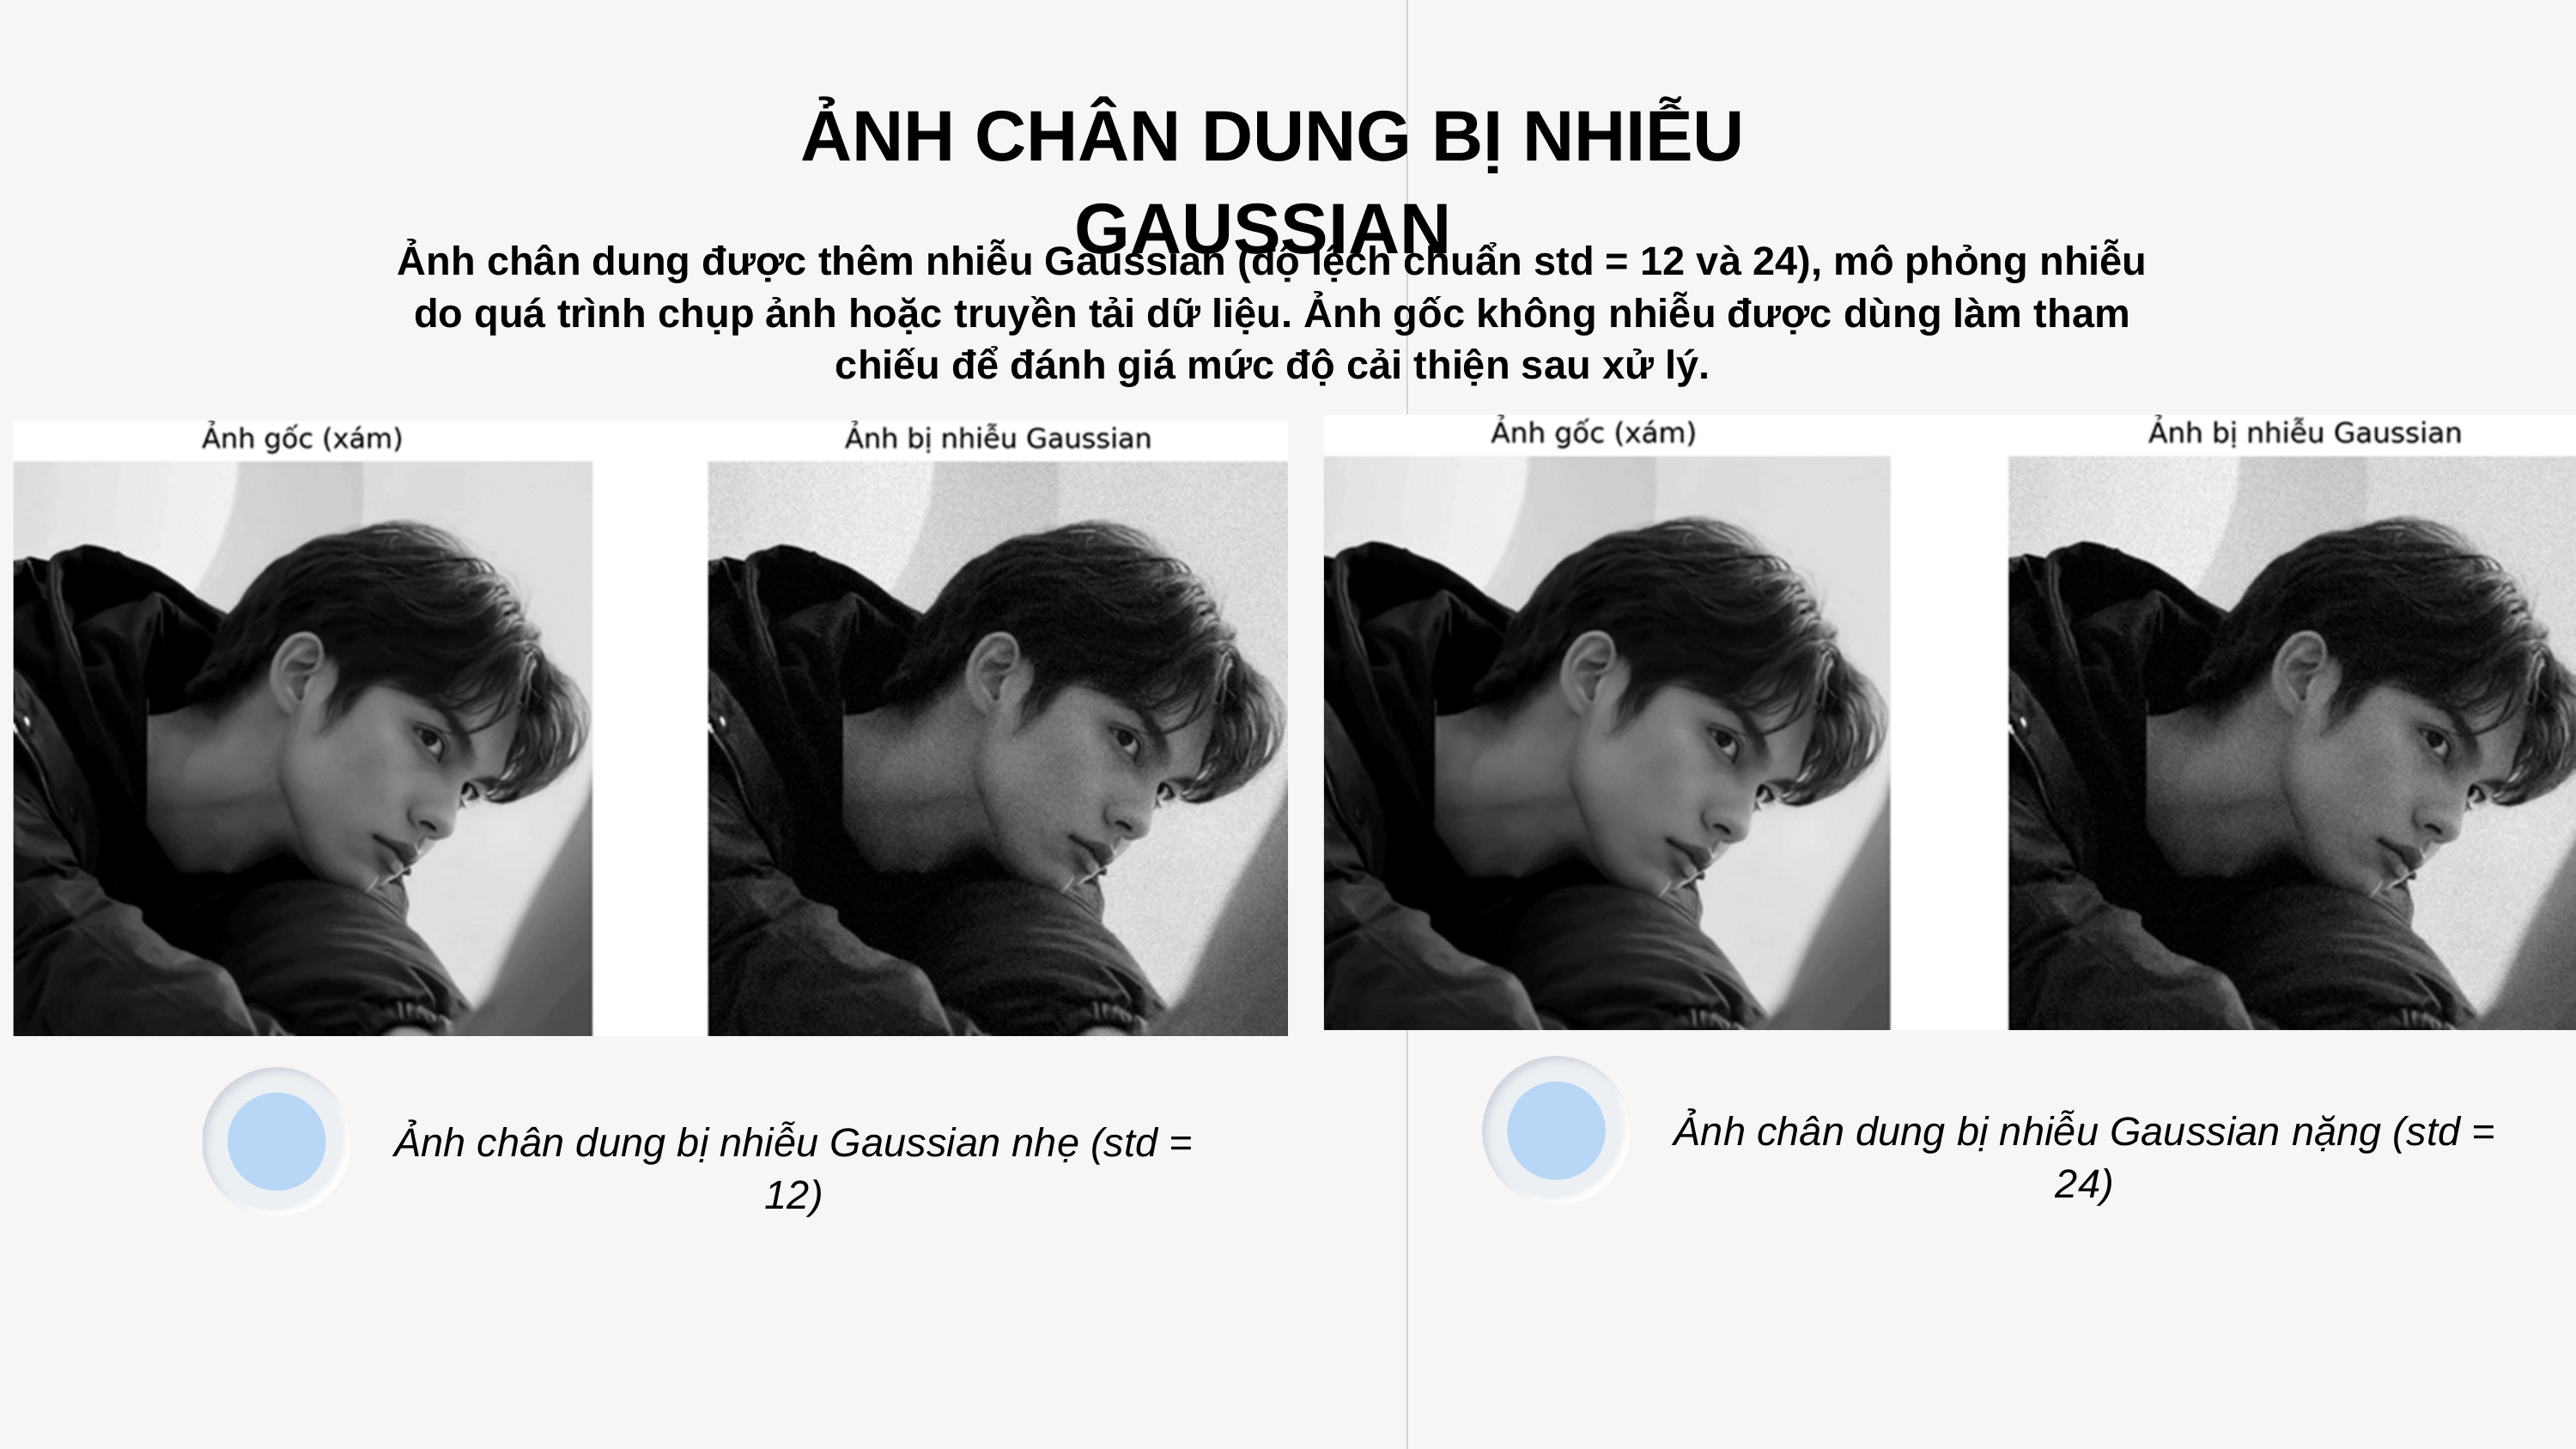

ẢNH CHÂN DUNG BỊ NHIỄU GAUSSIAN
Ảnh chân dung được thêm nhiễu Gaussian (độ lệch chuẩn std = 12 và 24), mô phỏng nhiễu do quá trình chụp ảnh hoặc truyền tải dữ liệu. Ảnh gốc không nhiễu được dùng làm tham chiếu để đánh giá mức độ cải thiện sau xử lý.

Ảnh chân dung bị nhiễu Gaussian nặng (std = 24)
Ảnh chân dung bị nhiễu Gaussian nhẹ (std = 12)